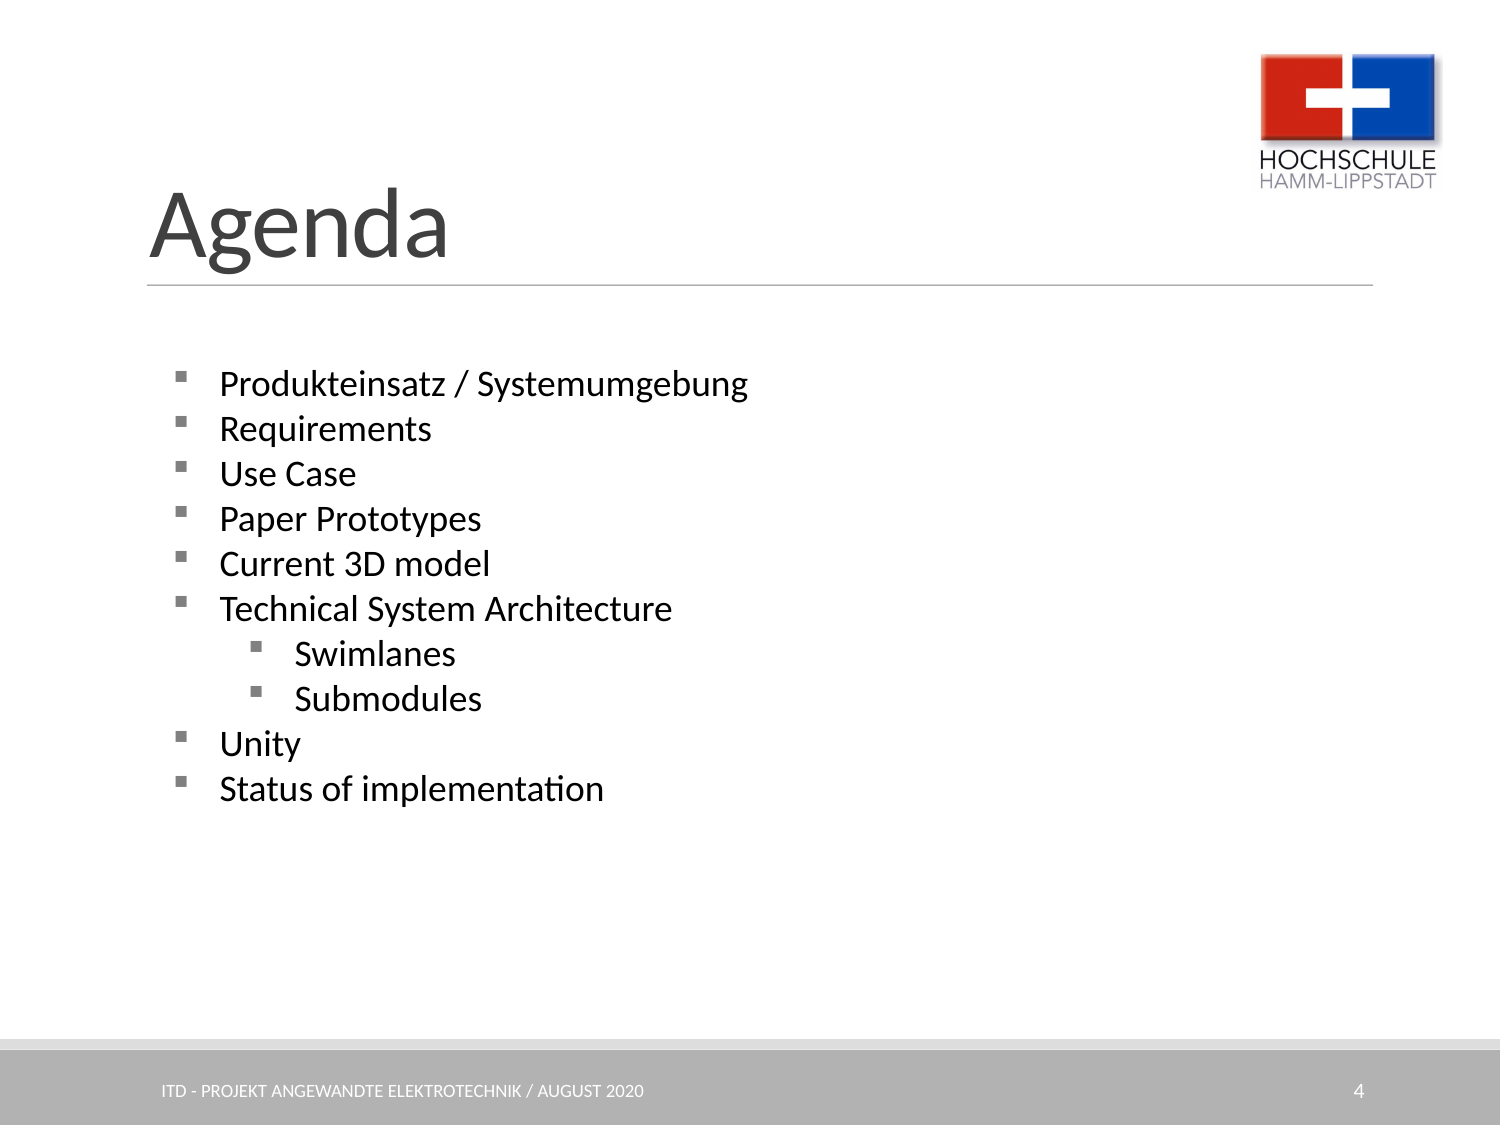

Agenda
Produkteinsatz / Systemumgebung
Requirements
Use Case
Paper Prototypes
Current 3D model
Technical System Architecture
Swimlanes
Submodules
Unity
Status of implementation

ITD - Projekt angewandte Elektrotechnik / August 2020
4